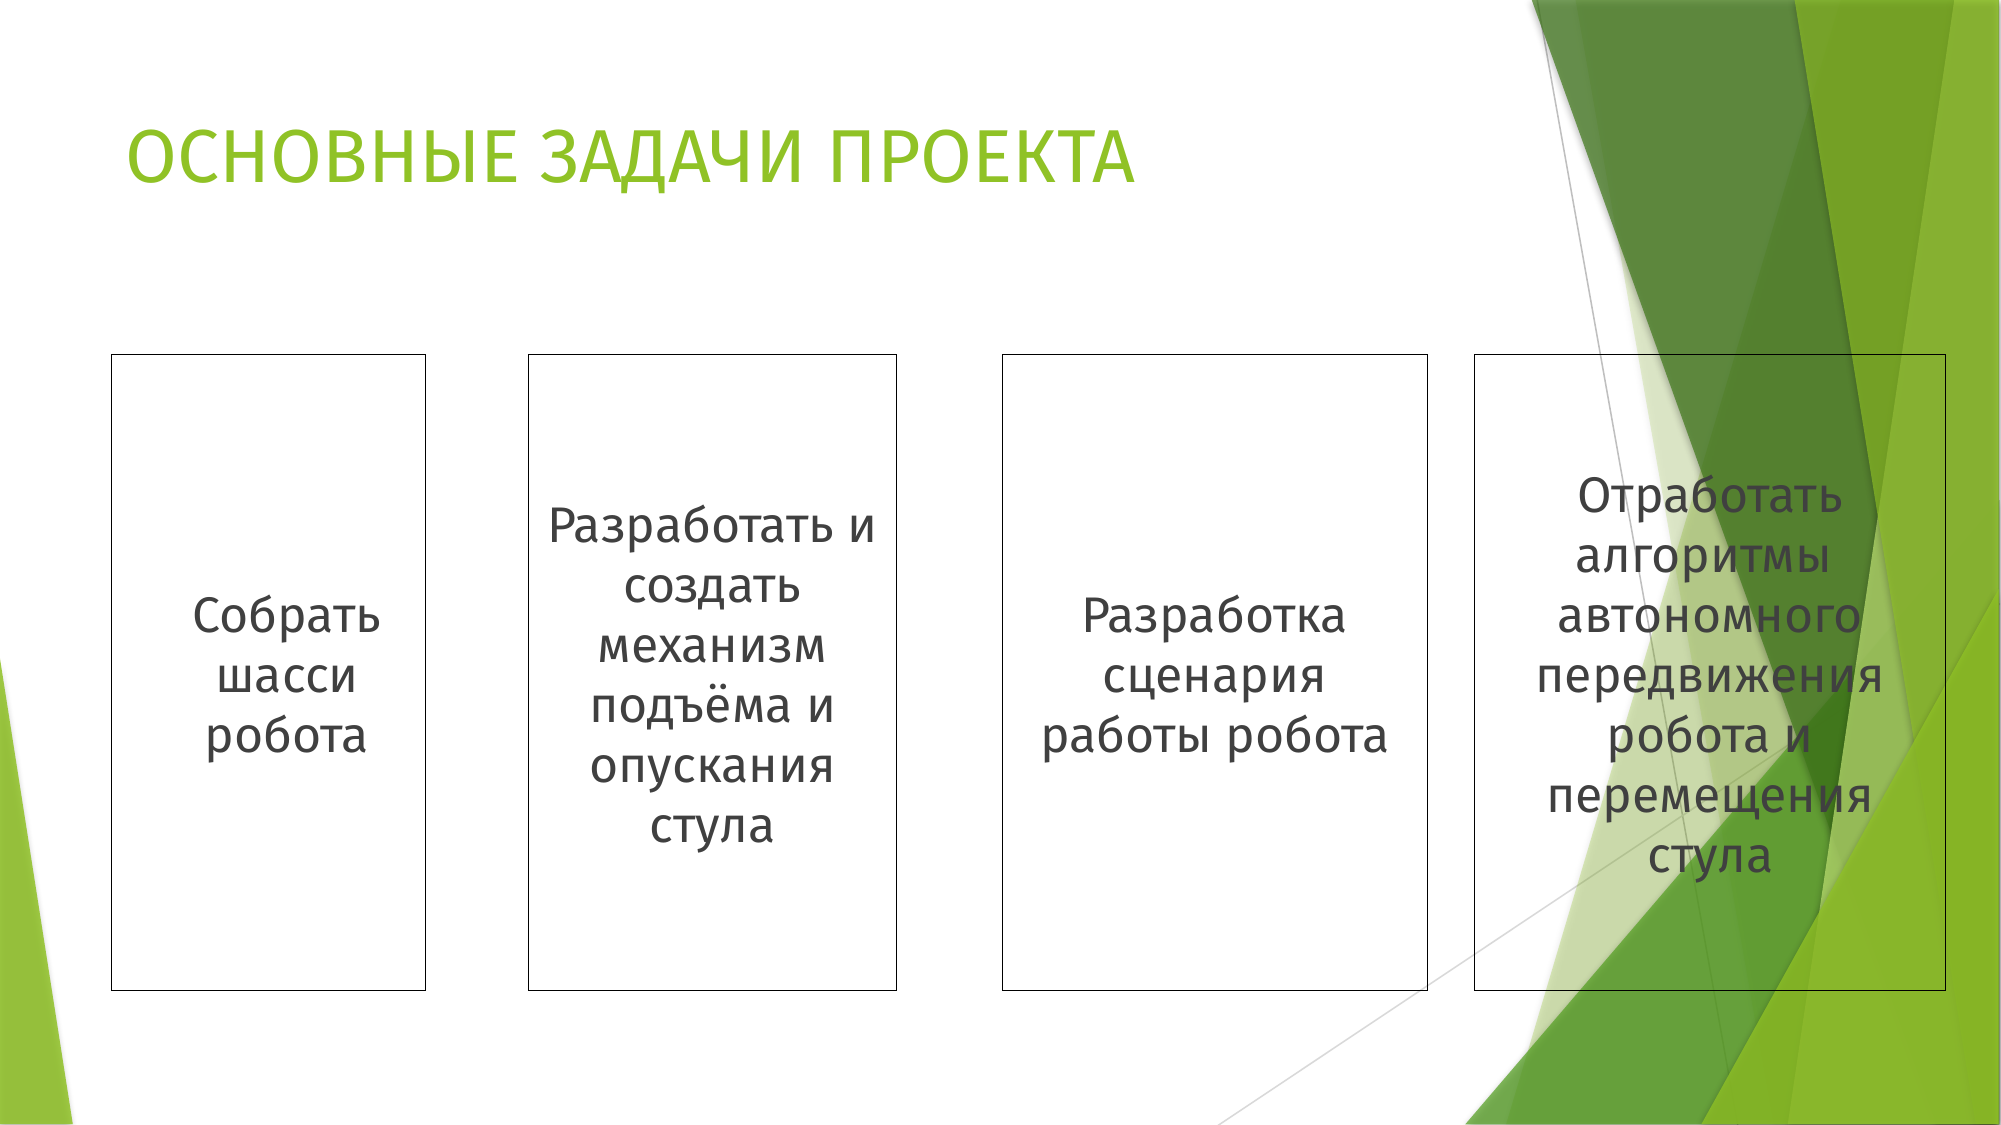

ОСНОВНЫЕ ЗАДАЧИ ПРОЕКТА
Разработка сценария работы робота
Собрать шасси робота
Разработать и создать механизм подъёма и опускания стула
Отработать алгоритмы  автономного передвижения робота и перемещения стула